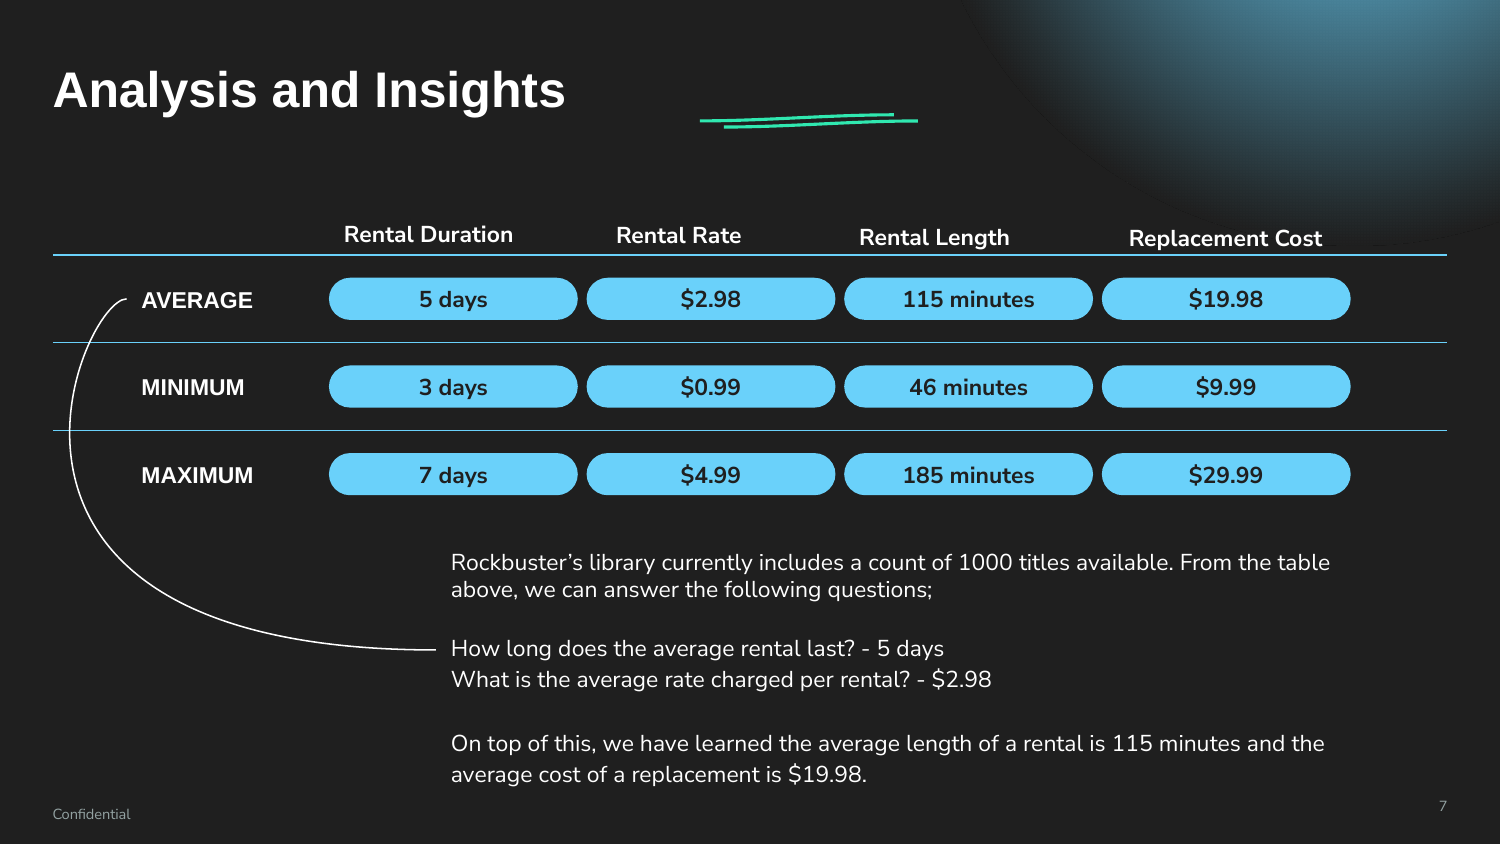

# Analysis and Insights

Rental Rate

Rental Duration
Rental Length
Replacement Cost
AVERAGE
5 days
$2.98
115 minutes
$19.98
MINIMUM
3 days
$0.99
46 minutes
$9.99
MAXIMUM
7 days
$4.99
185 minutes
$29.99
Rockbuster’s library currently includes a count of 1000 titles available. From the table above, we can answer the following questions;

How long does the average rental last? - 5 days
What is the average rate charged per rental? - $2.98

On top of this, we have learned the average length of a rental is 115 minutes and the average cost of a replacement is $19.98.
Confidential